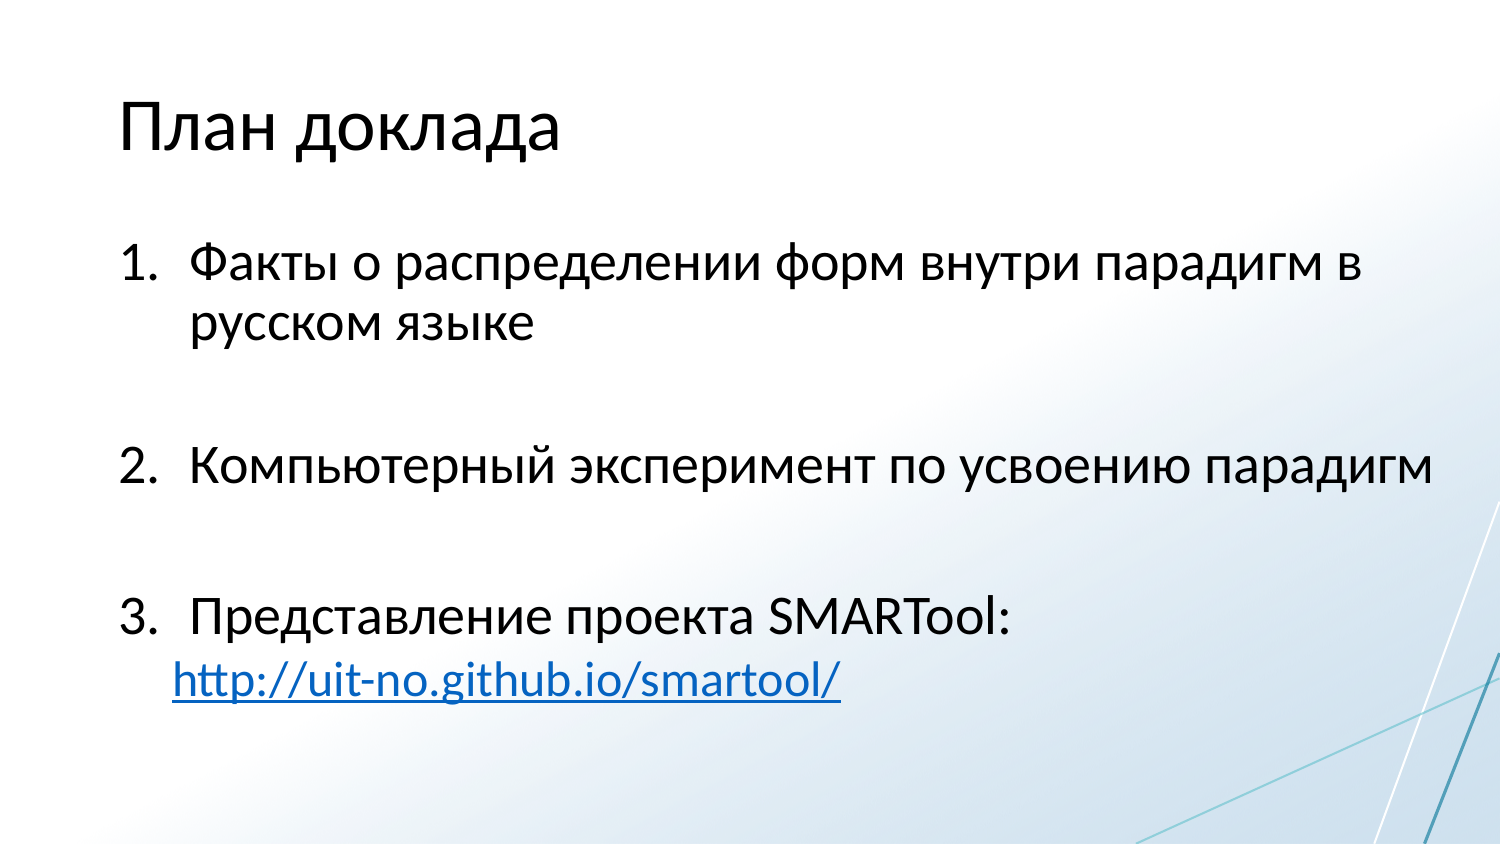

# План доклада
Факты о распределении форм внутри парадигм в русском языке

Компьютерный эксперимент по усвоению парадигм

Представление проекта SMARTool:
http://uit-no.github.io/smartool/